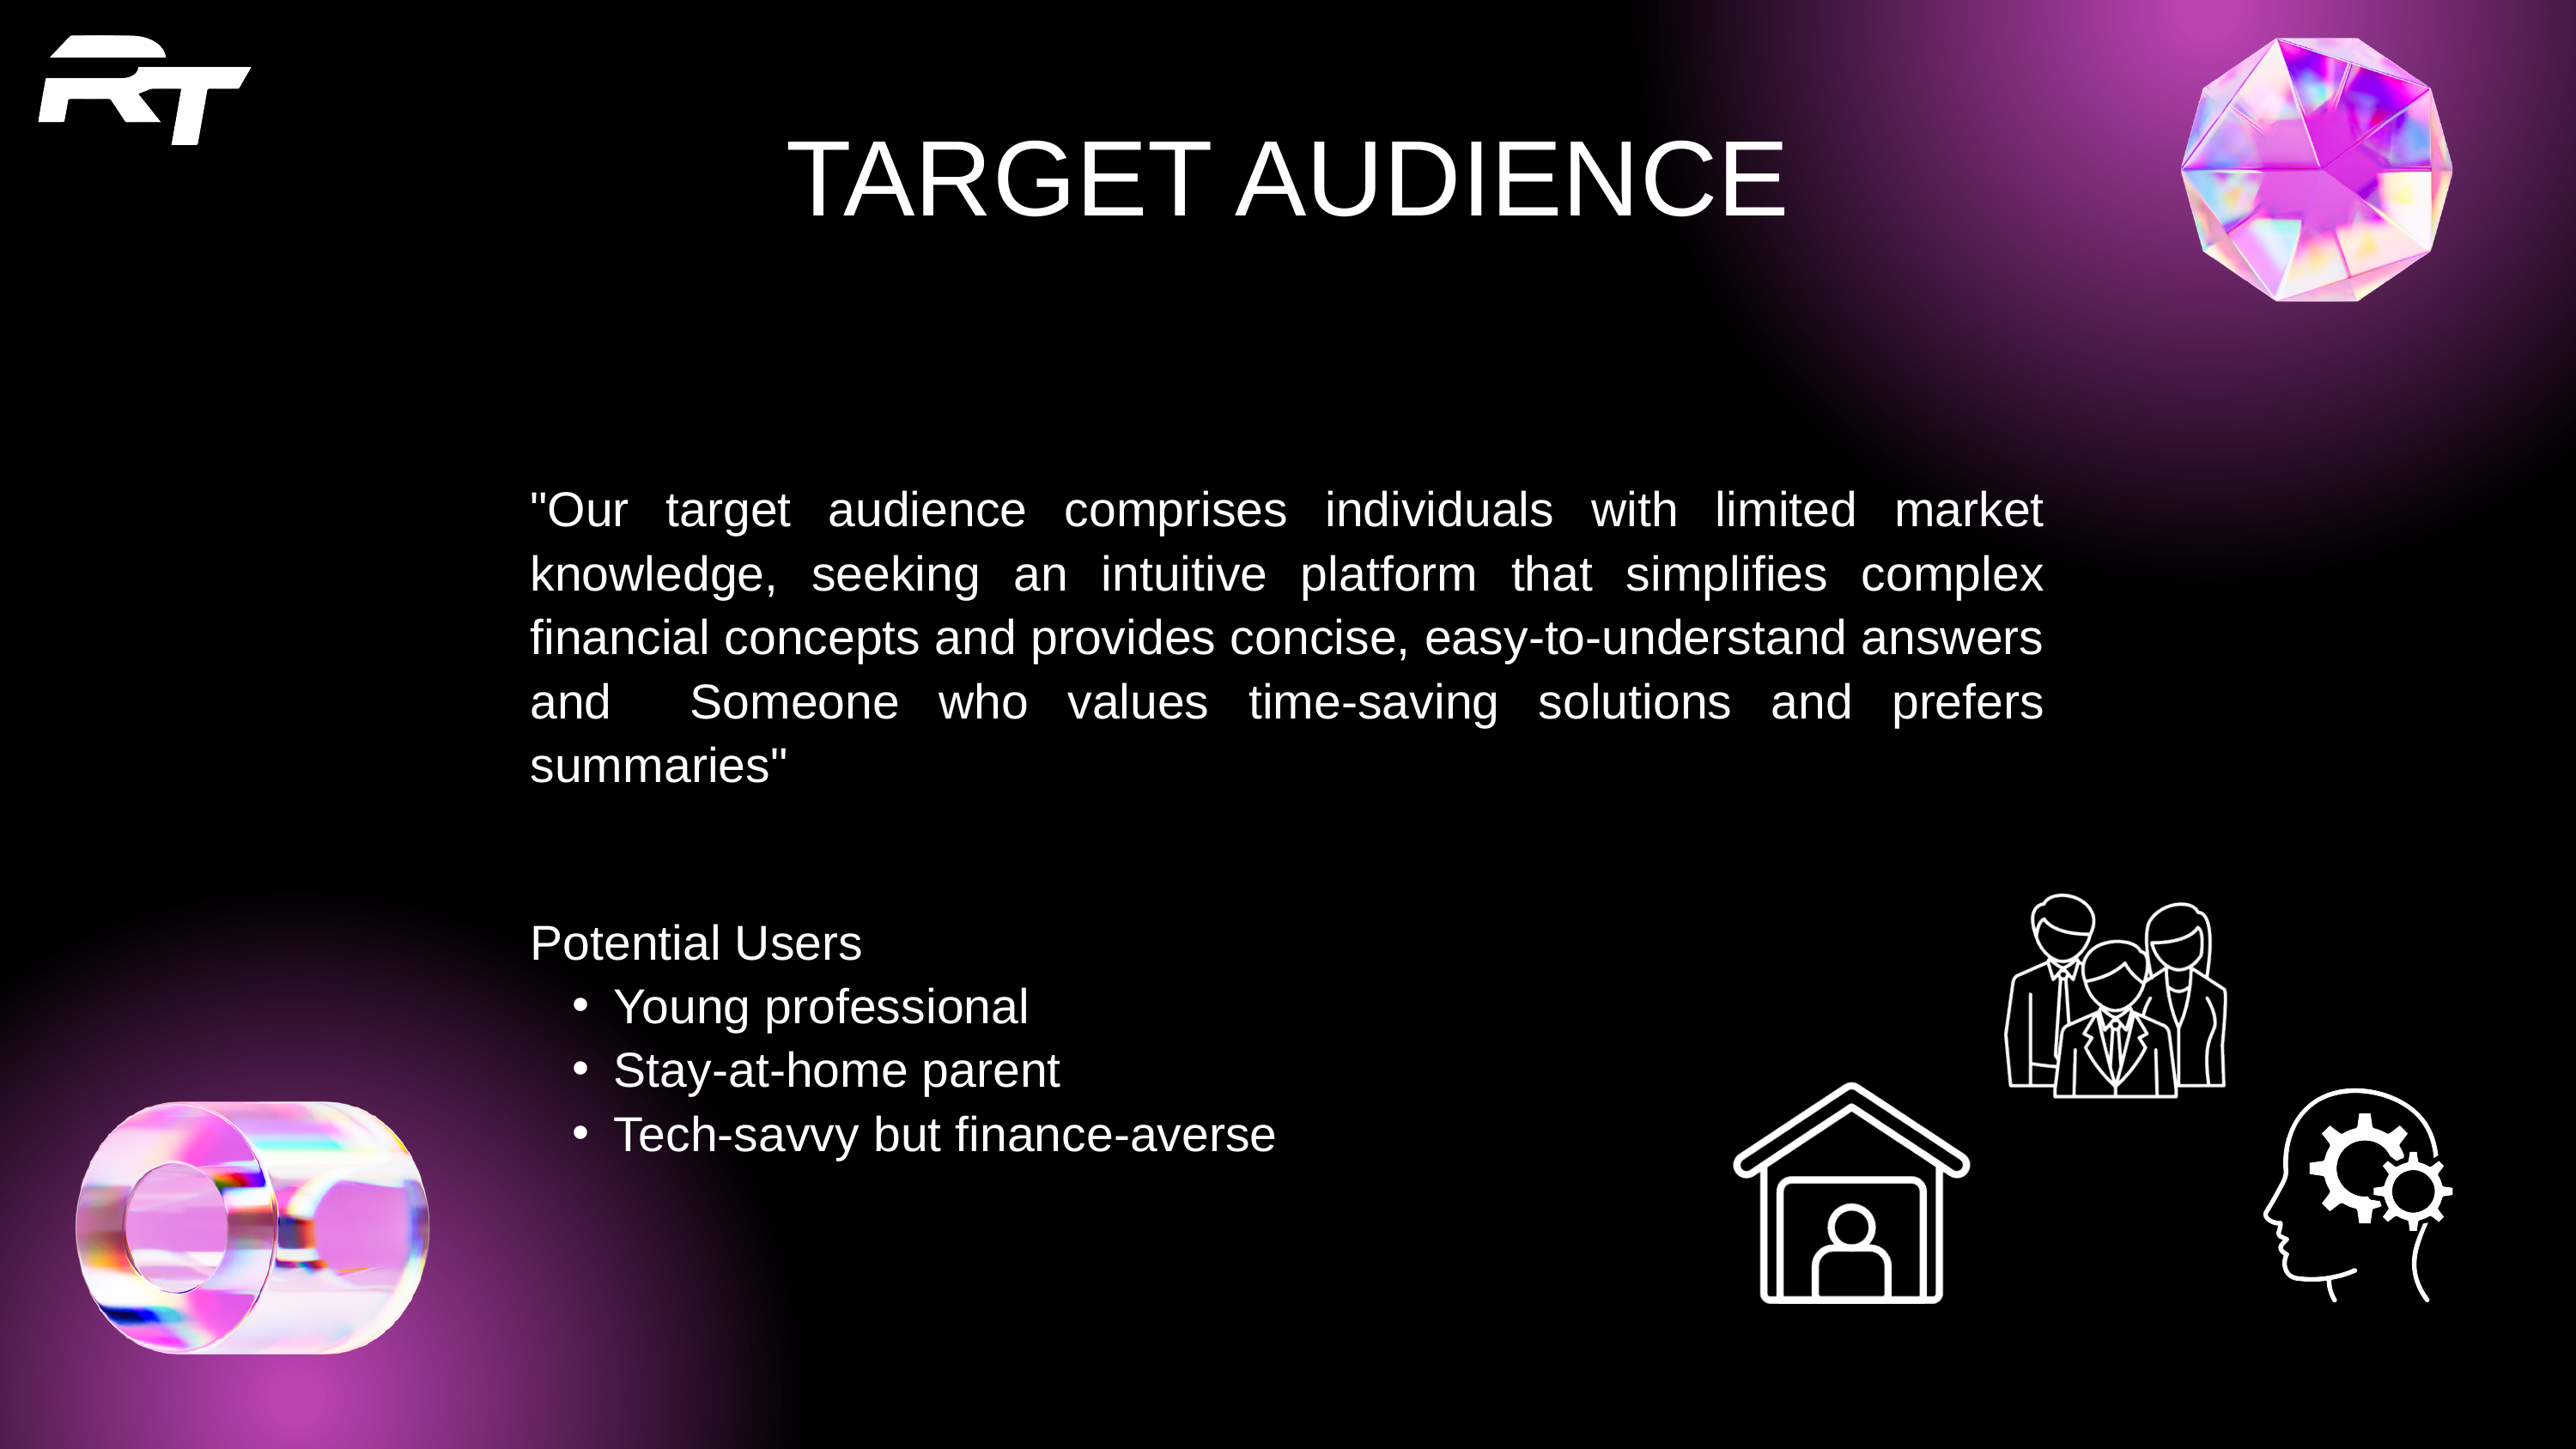

TARGET AUDIENCE
"Our target audience comprises individuals with limited market knowledge, seeking an intuitive platform that simplifies complex financial concepts and provides concise, easy-to-understand answers and  Someone who values time-saving solutions and prefers summaries"

Potential Users
Young professional
Stay-at-home parent
Tech-savvy but finance-averse